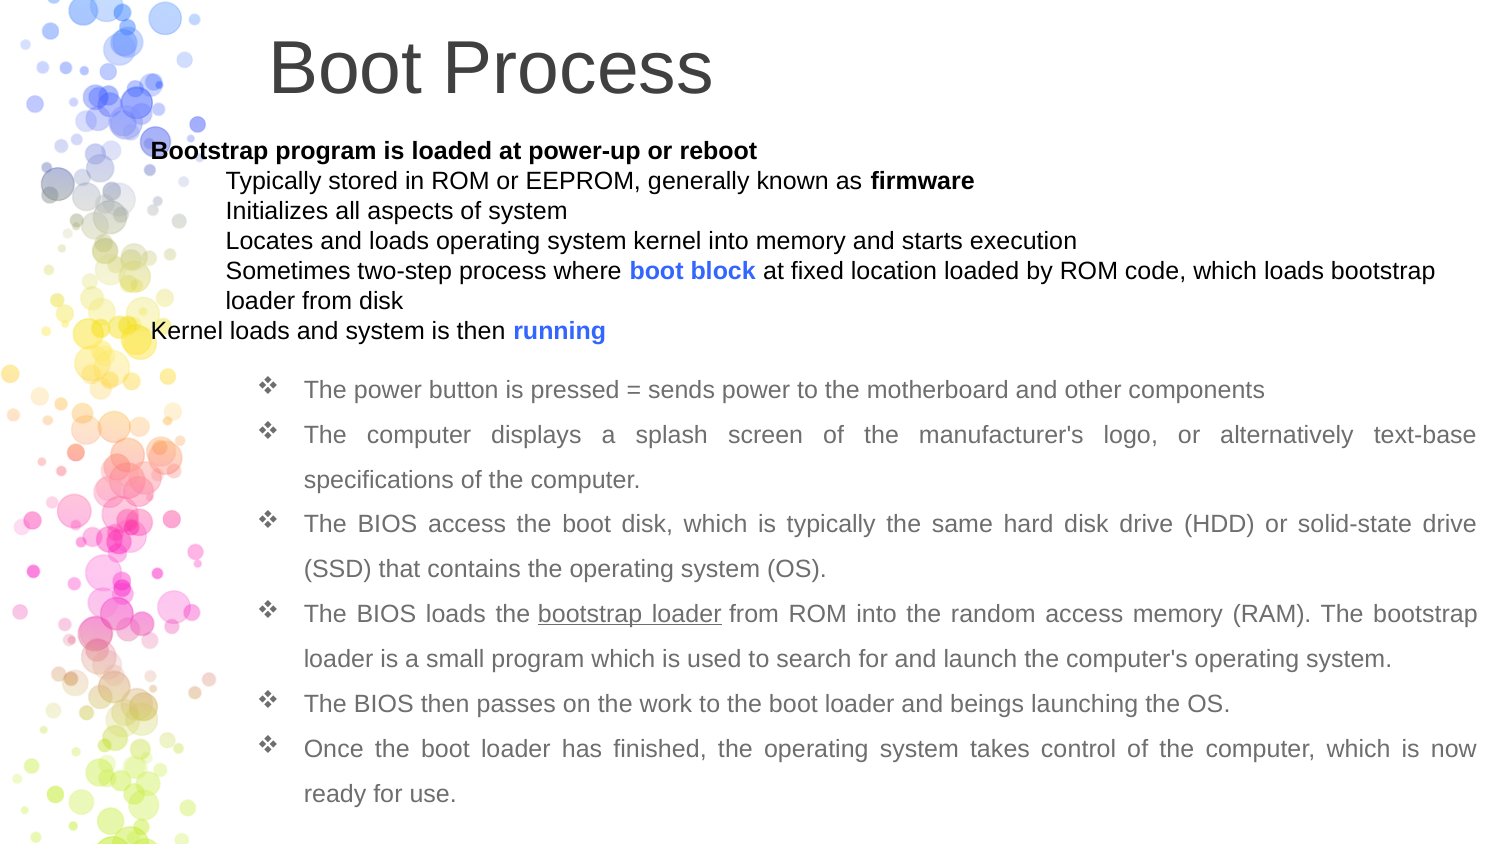

# Boot Process
Bootstrap program is loaded at power-up or reboot
Typically stored in ROM or EEPROM, generally known as firmware
Initializes all aspects of system
Locates and loads operating system kernel into memory and starts execution
Sometimes two-step process where boot block at fixed location loaded by ROM code, which loads bootstrap loader from disk
Kernel loads and system is then running
The power button is pressed = sends power to the motherboard and other components
The computer displays a splash screen of the manufacturer's logo, or alternatively text-base specifications of the computer.
The BIOS access the boot disk, which is typically the same hard disk drive (HDD) or solid-state drive (SSD) that contains the operating system (OS).
The BIOS loads the bootstrap loader from ROM into the random access memory (RAM). The bootstrap loader is a small program which is used to search for and launch the computer's operating system.
The BIOS then passes on the work to the boot loader and beings launching the OS.
Once the boot loader has finished, the operating system takes control of the computer, which is now ready for use.